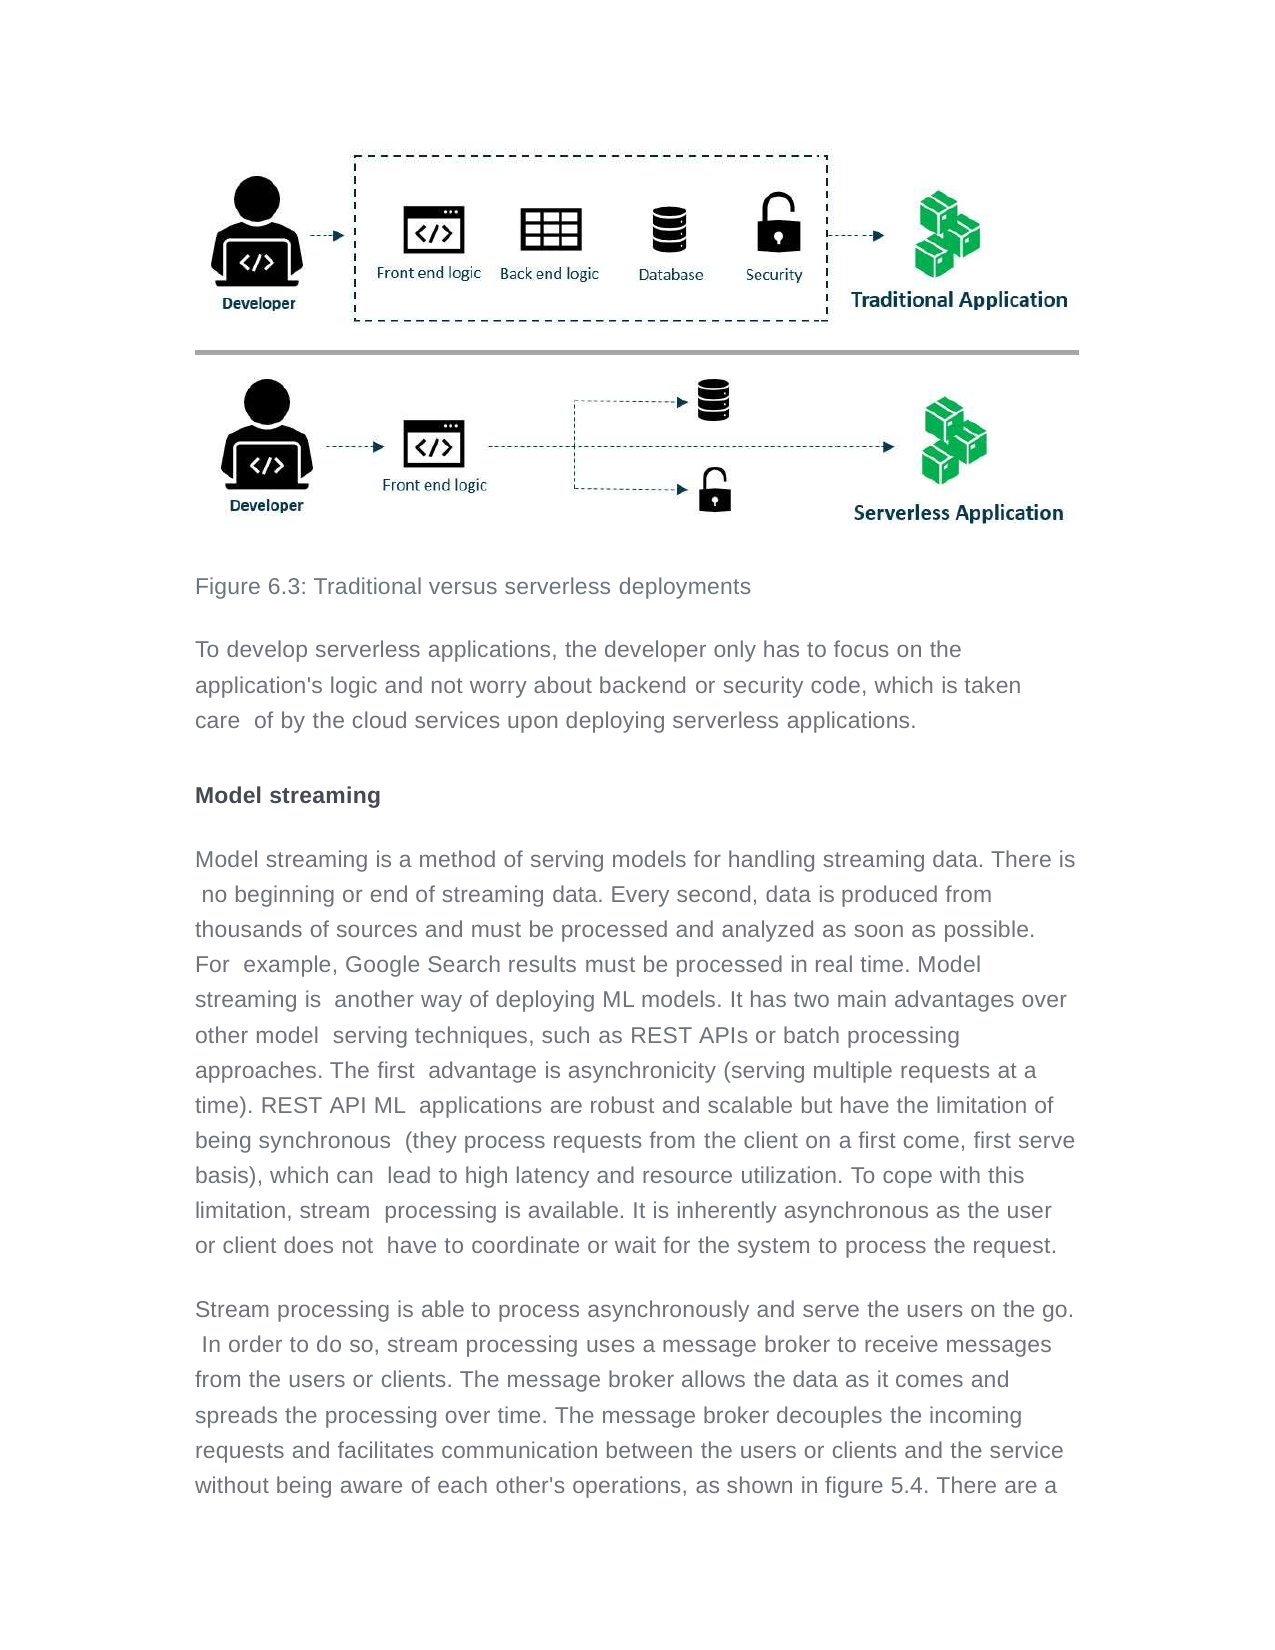

Figure 6.3: Traditional versus serverless deployments

To develop serverless applications, the developer only has to focus on the  application's logic and not worry about backend or security code, which is taken care  of by the cloud services upon deploying serverless applications.

Model streaming

Model streaming is a method of serving models for handling streaming data. There is  no beginning or end of streaming data. Every second, data is produced from  thousands of sources and must be processed and analyzed as soon as possible. For  example, Google Search results must be processed in real time. Model streaming is  another way of deploying ML models. It has two main advantages over other model  serving techniques, such as REST APIs or batch processing approaches. The first  advantage is asynchronicity (serving multiple requests at a time). REST API ML  applications are robust and scalable but have the limitation of being synchronous  (they process requests from the client on a first come, first serve basis), which can  lead to high latency and resource utilization. To cope with this limitation, stream  processing is available. It is inherently asynchronous as the user or client does not  have to coordinate or wait for the system to process the request.

Stream processing is able to process asynchronously and serve the users on the go.  In order to do so, stream processing uses a message broker to receive messages  from the users or clients. The message broker allows the data as it comes and  spreads the processing over time. The message broker decouples the incoming  requests and facilitates communication between the users or clients and the service  without being aware of each other's operations, as shown in figure 5.4. There are a